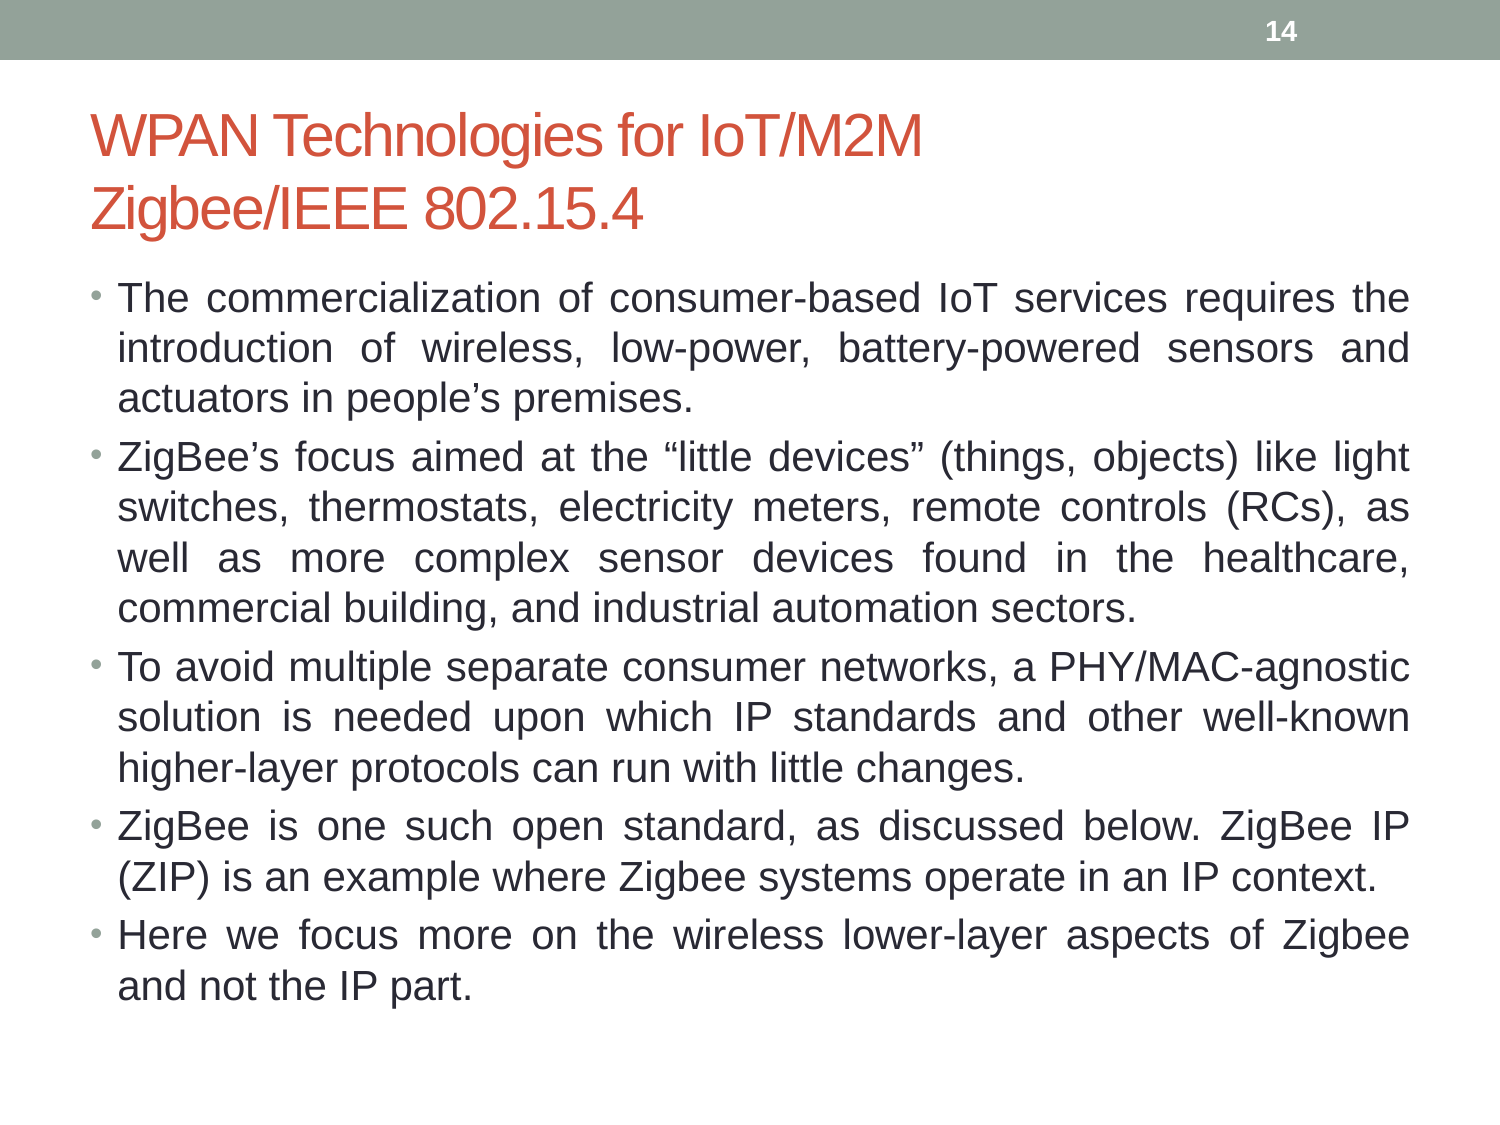

14
# WPAN Technologies for IoT/M2M Zigbee/IEEE 802.15.4
The commercialization of consumer-based IoT services requires the introduction of wireless, low-power, battery-powered sensors and actuators in people’s premises.
ZigBee’s focus aimed at the “little devices” (things, objects) like light switches, thermostats, electricity meters, remote controls (RCs), as well as more complex sensor devices found in the healthcare, commercial building, and industrial automation sectors.
To avoid multiple separate consumer networks, a PHY/MAC-agnostic solution is needed upon which IP standards and other well-known higher-layer protocols can run with little changes.
ZigBee is one such open standard, as discussed below. ZigBee IP (ZIP) is an example where Zigbee systems operate in an IP context.
Here we focus more on the wireless lower-layer aspects of Zigbee and not the IP part.